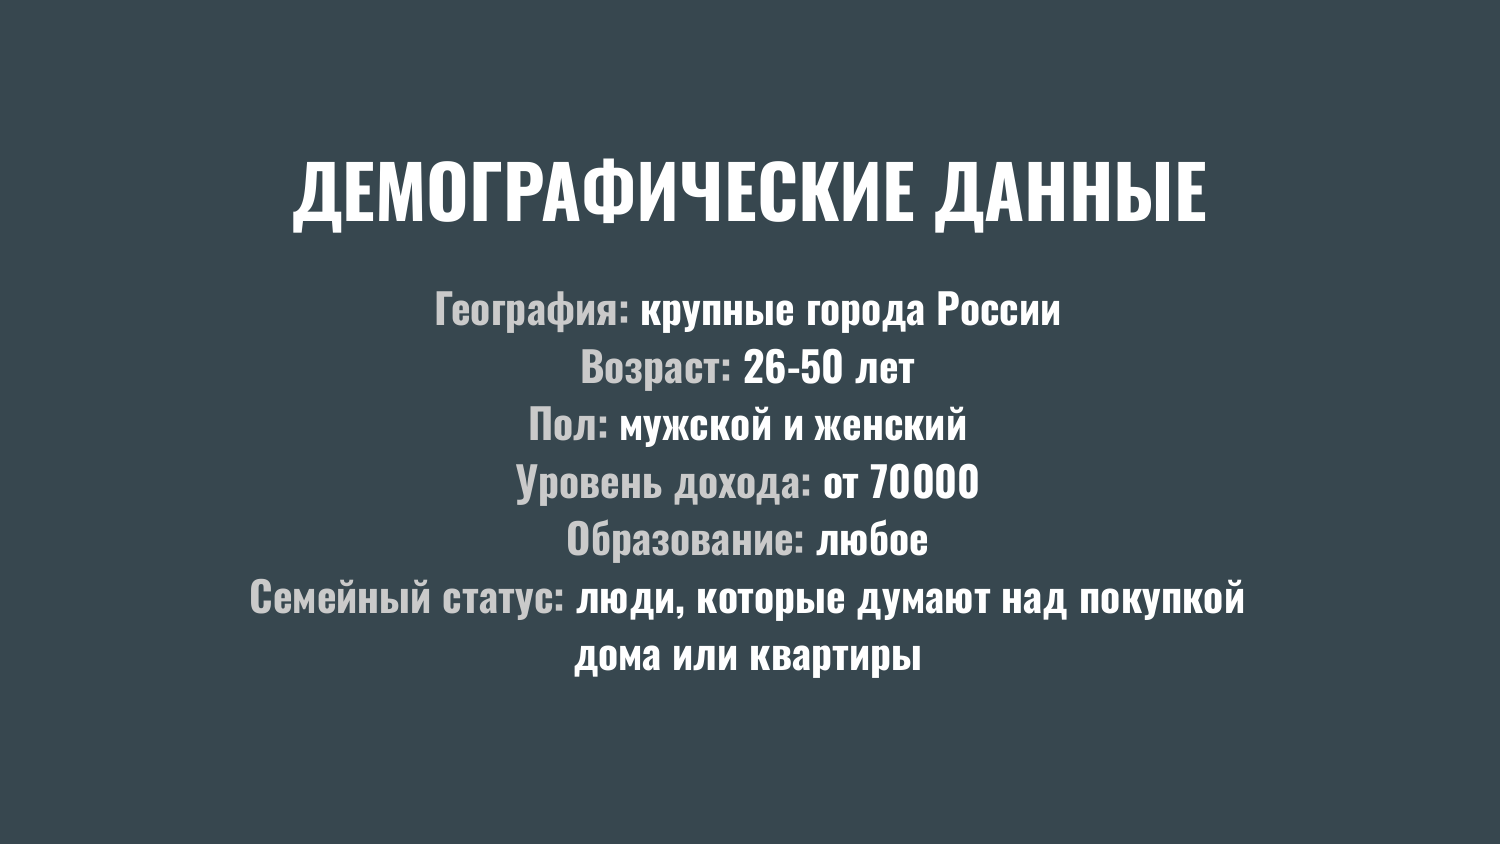

ДЕМОГРАФИЧЕСКИЕ ДАННЫЕ
География: крупные города России
Возраст: 26-50 лет
Пол: мужской и женский
Уровень дохода: от 70000
Образование: любое
Семейный статус: люди, которые думают над покупкой дома или квартиры